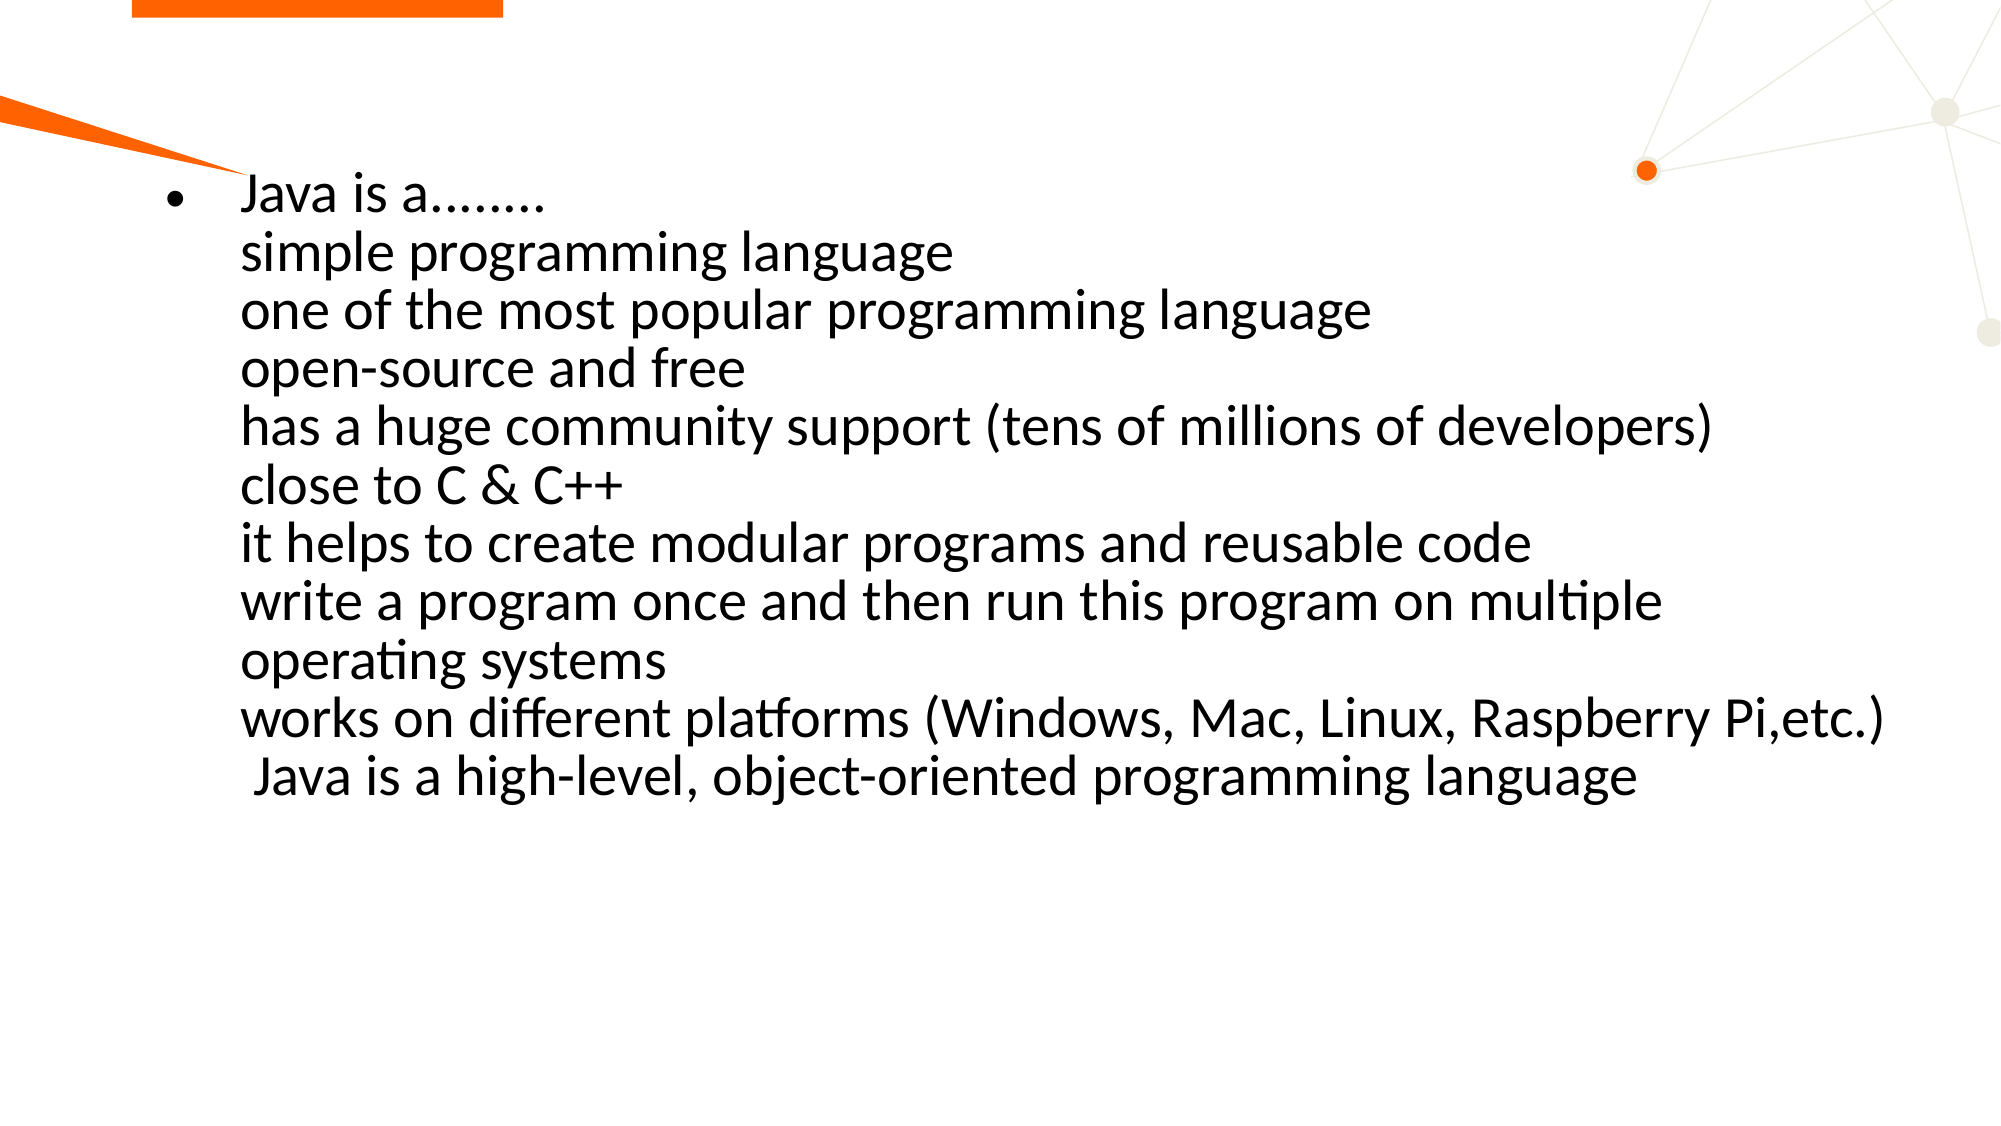

# Java is a........ simple programming language one of the most popular programming language open-source and free has a huge community support (tens of millions of developers) close to C & C++ it helps to create modular programs and reusable code write a program once and then run this program on multiple operating systems works on different platforms (Windows, Mac, Linux, Raspberry Pi,etc.)  Java is a high-level, object-oriented programming language